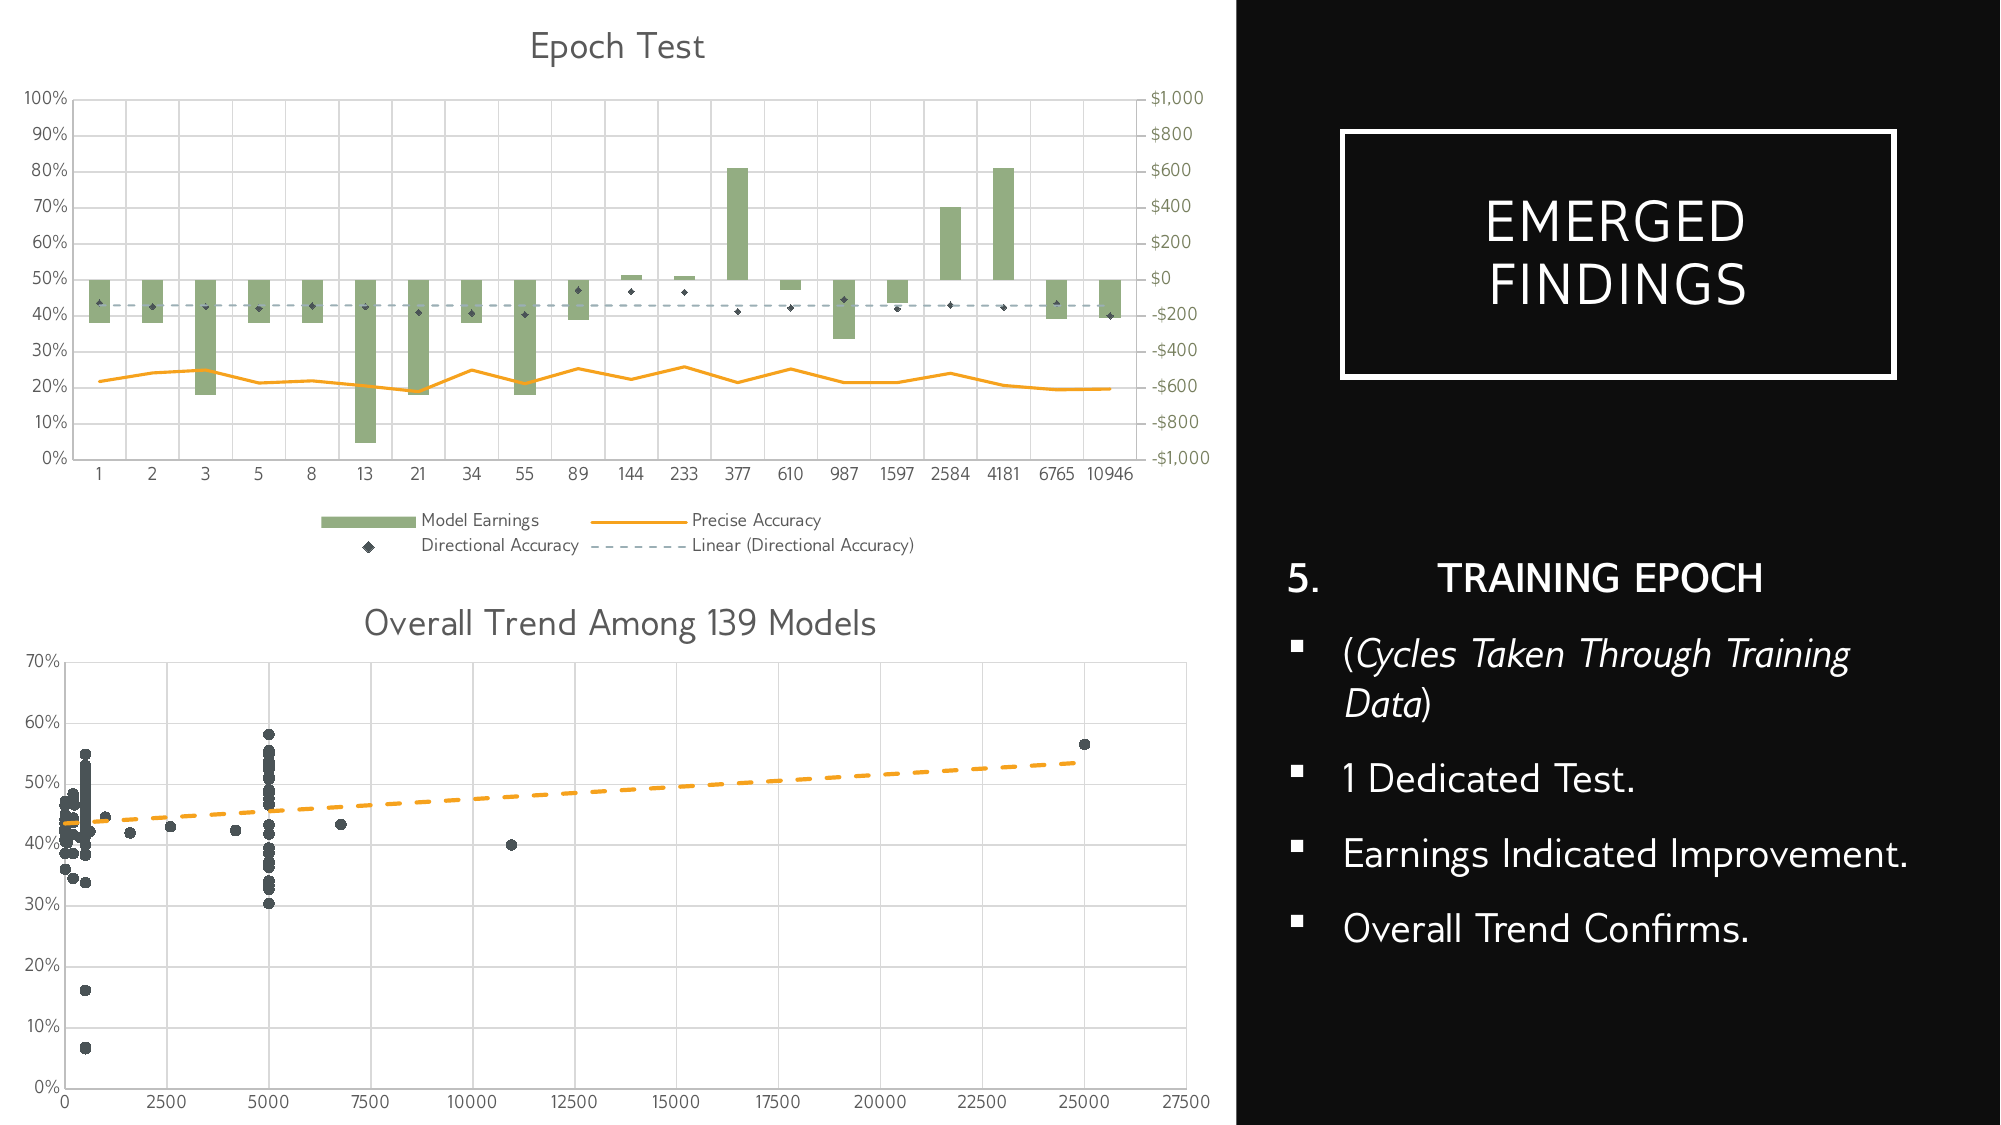

### Chart: Epoch Test

| Category | Model Earnings | Precise Accuracy | Directional Accuracy |
|---|---|---|---|
| 1 | -241.1 | 0.218 | 0.436 |
| 2 | -241.1 | 0.242 | 0.426 |
| 3 | -637.3 | 0.25 | 0.426 |
| 5 | -241.1 | 0.214 | 0.422 |
| 8 | -241.1 | 0.22 | 0.428 |
| 13 | -904.3 | 0.206 | 0.426 |
| 21 | -637.3 | 0.19 | 0.41 |
| 34 | -241.1 | 0.25 | 0.408 |
| 55 | -637.3 | 0.212 | 0.404 |
| 89 | -223.6 | 0.254 | 0.472 |
| 144 | 26.3 | 0.224 | 0.468 |
| 233 | 21.1 | 0.259 | 0.4661 |
| 377 | 620.2 | 0.2151 | 0.4124 |
| 610 | -54.3 | 0.253 | 0.4223 |
| 987 | -325.7 | 0.2151 | 0.4462 |
| 1597 | -126.9 | 0.2151 | 0.4203 |
| 2584 | 408.1 | 0.241 | 0.4303 |
| 4181 | 620.0 | 0.2072 | 0.4243 |
| 6765 | -214.9 | 0.1951 | 0.4343 |
| 10946 | -212.9 | 0.1972 | 0.4004 |
# Emerged Findings
5.	TRAINING EPOCH
(Cycles Taken Through Training Data)
1 Dedicated Test.
Earnings Indicated Improvement.
Overall Trend Confirms.

### Chart: Overall Trend Among 139 Models

| Category |  |
|---|---|